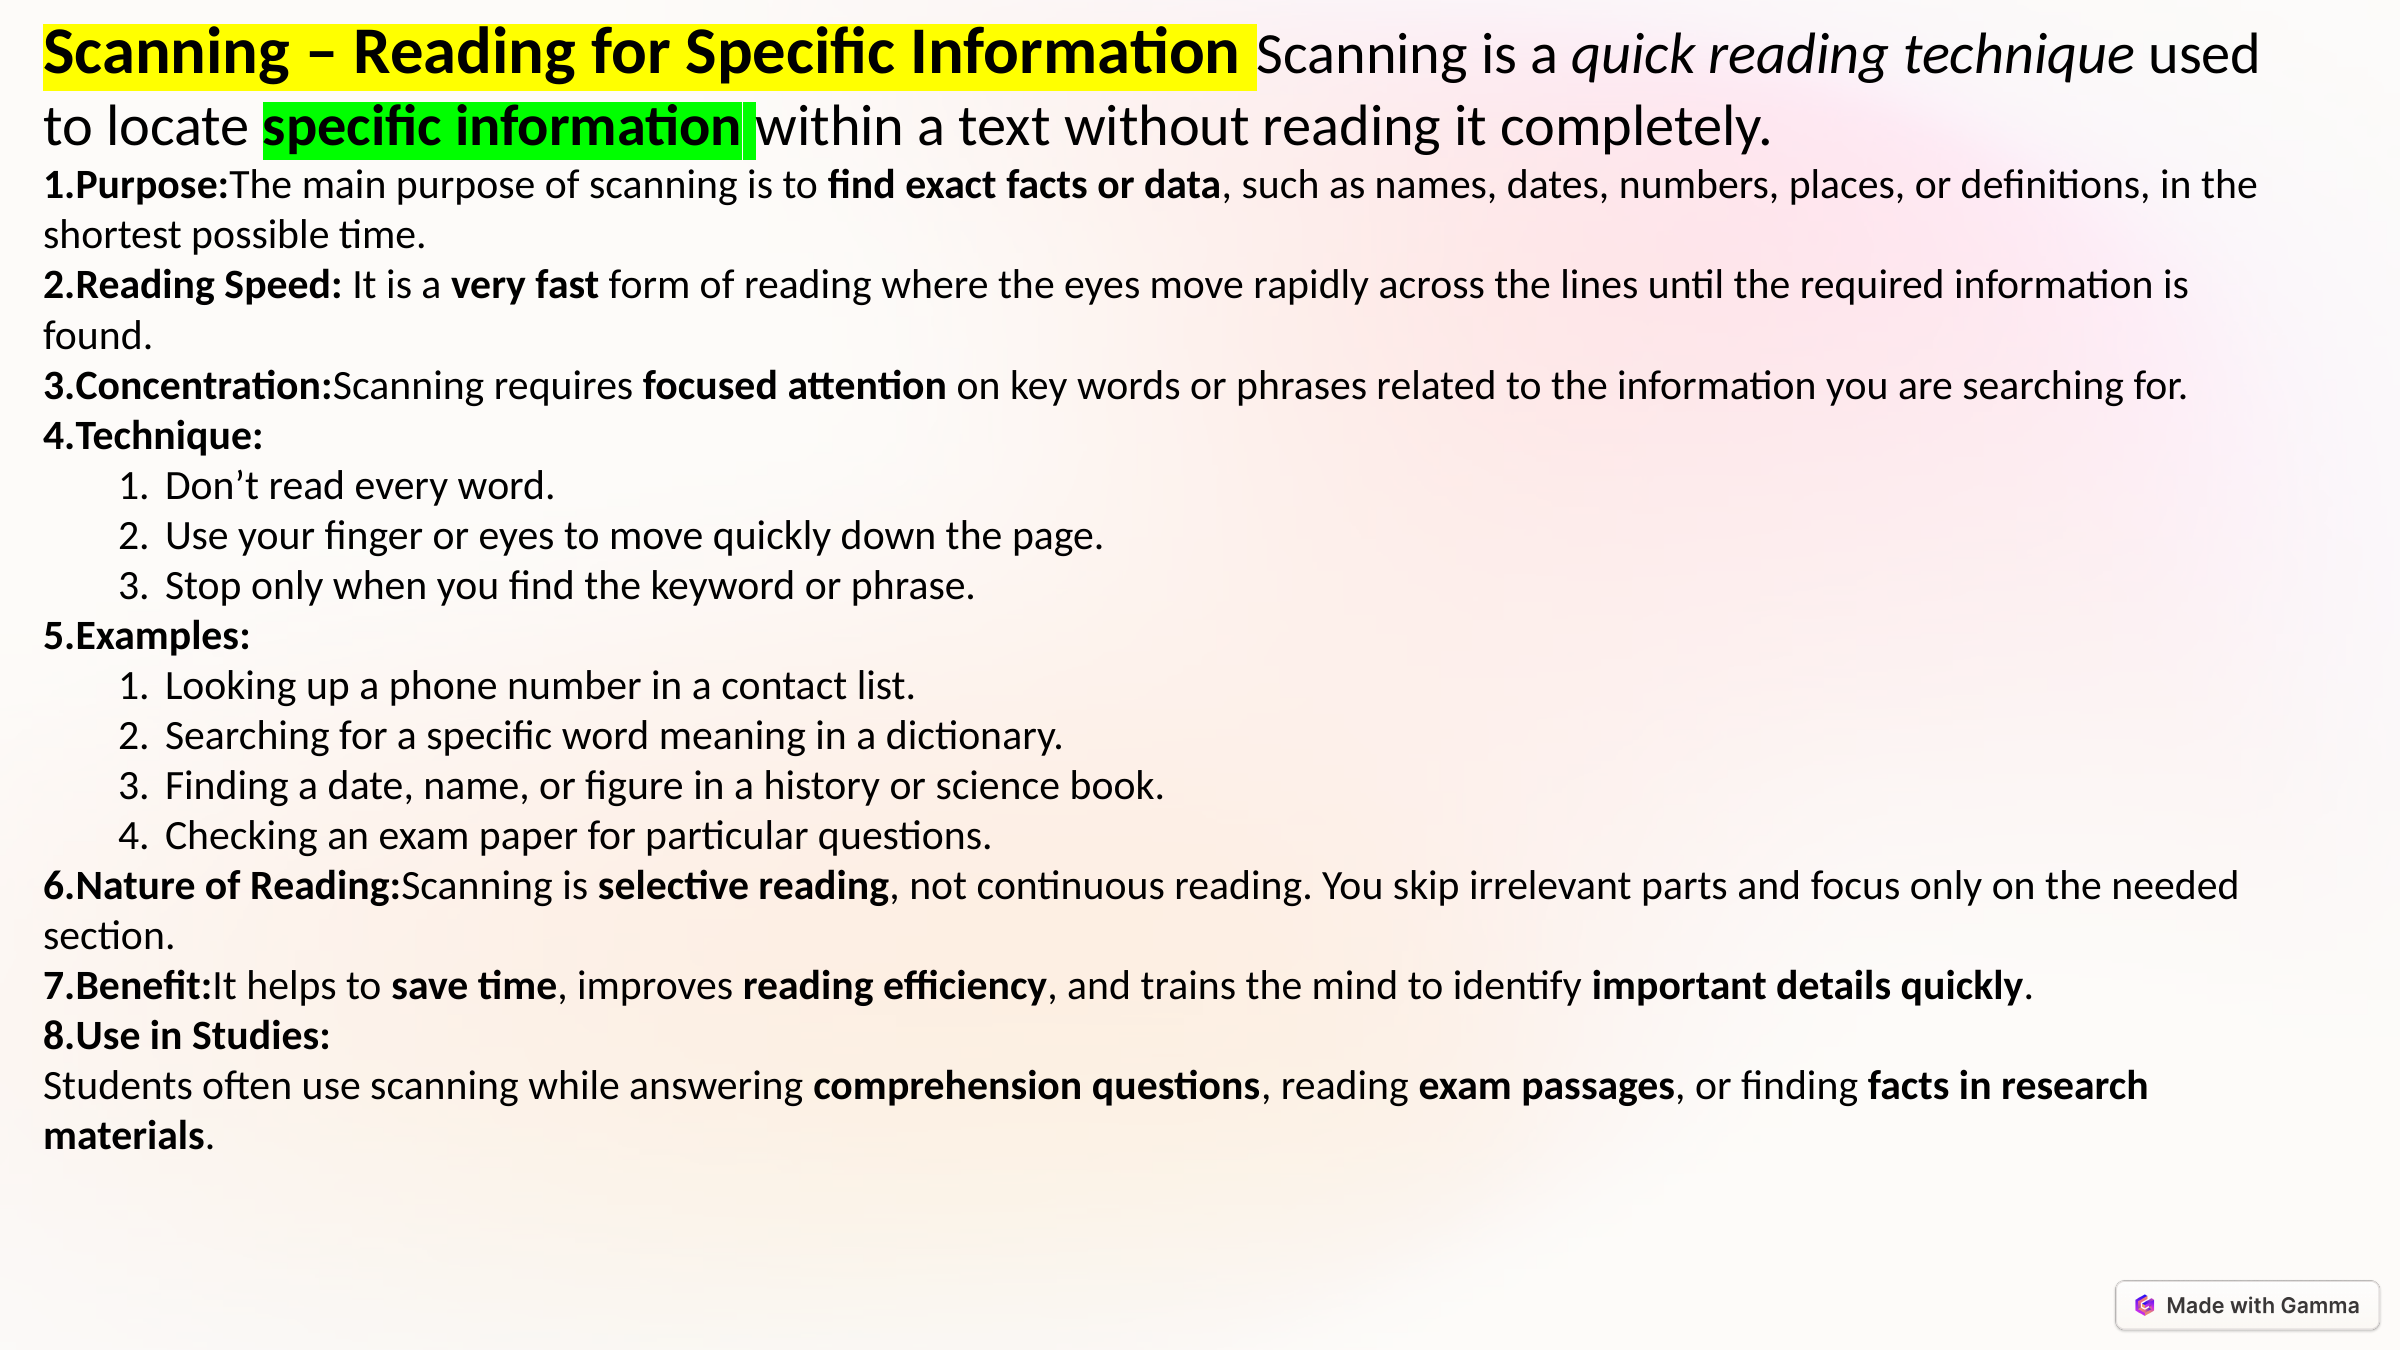

Scanning – Reading for Specific Information Scanning is a quick reading technique used to locate specific information within a text without reading it completely.
Purpose:The main purpose of scanning is to find exact facts or data, such as names, dates, numbers, places, or definitions, in the shortest possible time.
Reading Speed: It is a very fast form of reading where the eyes move rapidly across the lines until the required information is found.
Concentration:Scanning requires focused attention on key words or phrases related to the information you are searching for.
Technique:
Don’t read every word.
Use your finger or eyes to move quickly down the page.
Stop only when you find the keyword or phrase.
Examples:
Looking up a phone number in a contact list.
Searching for a specific word meaning in a dictionary.
Finding a date, name, or figure in a history or science book.
Checking an exam paper for particular questions.
Nature of Reading:Scanning is selective reading, not continuous reading. You skip irrelevant parts and focus only on the needed section.
Benefit:It helps to save time, improves reading efficiency, and trains the mind to identify important details quickly.
Use in Studies:
Students often use scanning while answering comprehension questions, reading exam passages, or finding facts in research materials.